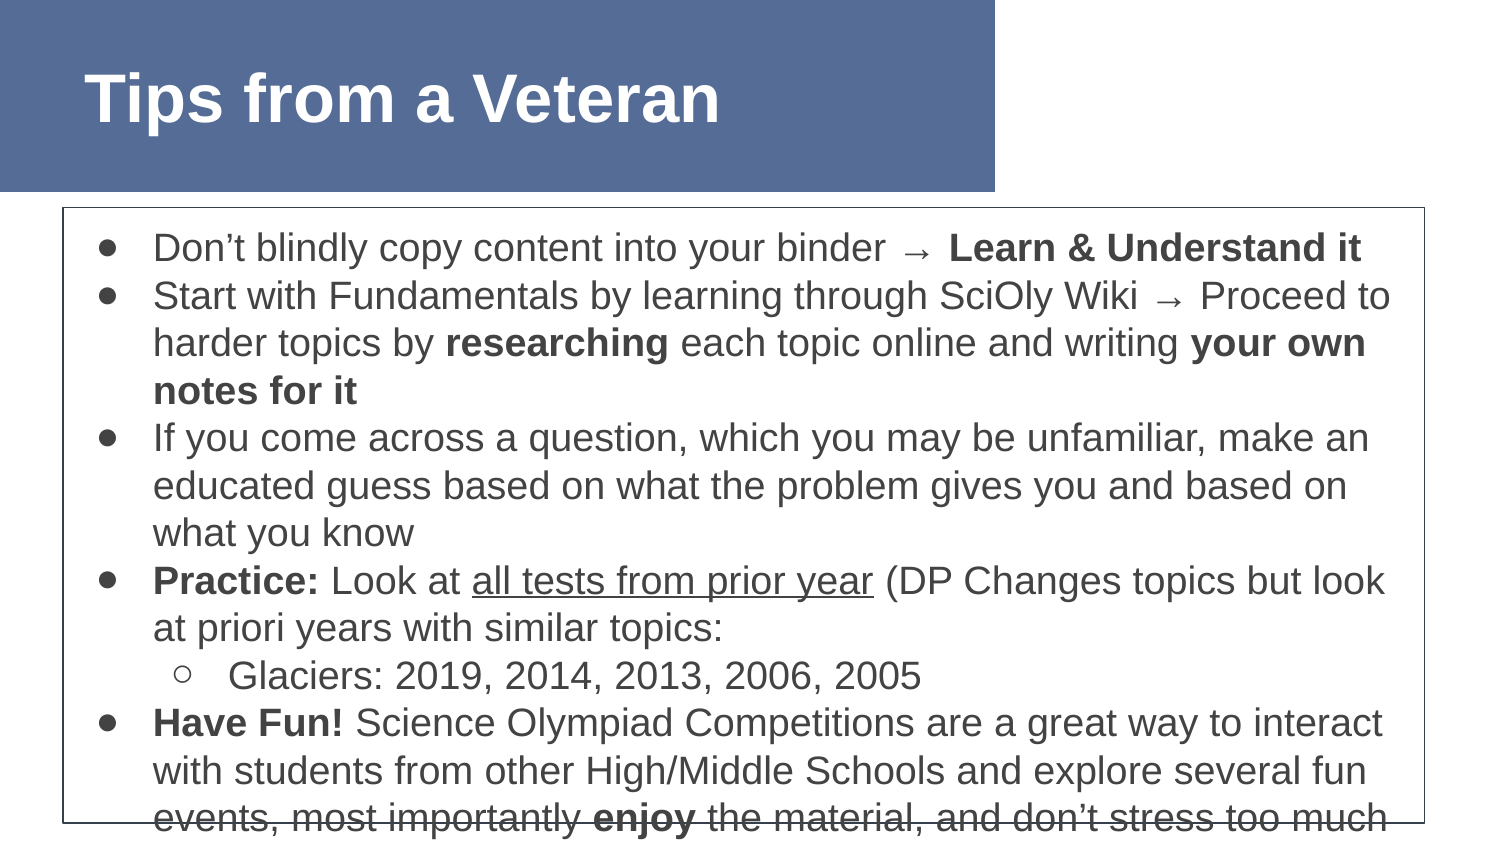

Tips from a Veteran
Don’t blindly copy content into your binder → Learn & Understand it
Start with Fundamentals by learning through SciOly Wiki → Proceed to harder topics by researching each topic online and writing your own notes for it
If you come across a question, which you may be unfamiliar, make an educated guess based on what the problem gives you and based on what you know
Practice: Look at all tests from prior year (DP Changes topics but look at priori years with similar topics:
Glaciers: 2019, 2014, 2013, 2006, 2005
Have Fun! Science Olympiad Competitions are a great way to interact with students from other High/Middle Schools and explore several fun events, most importantly enjoy the material, and don’t stress too much about fitting every little fact into your binder.